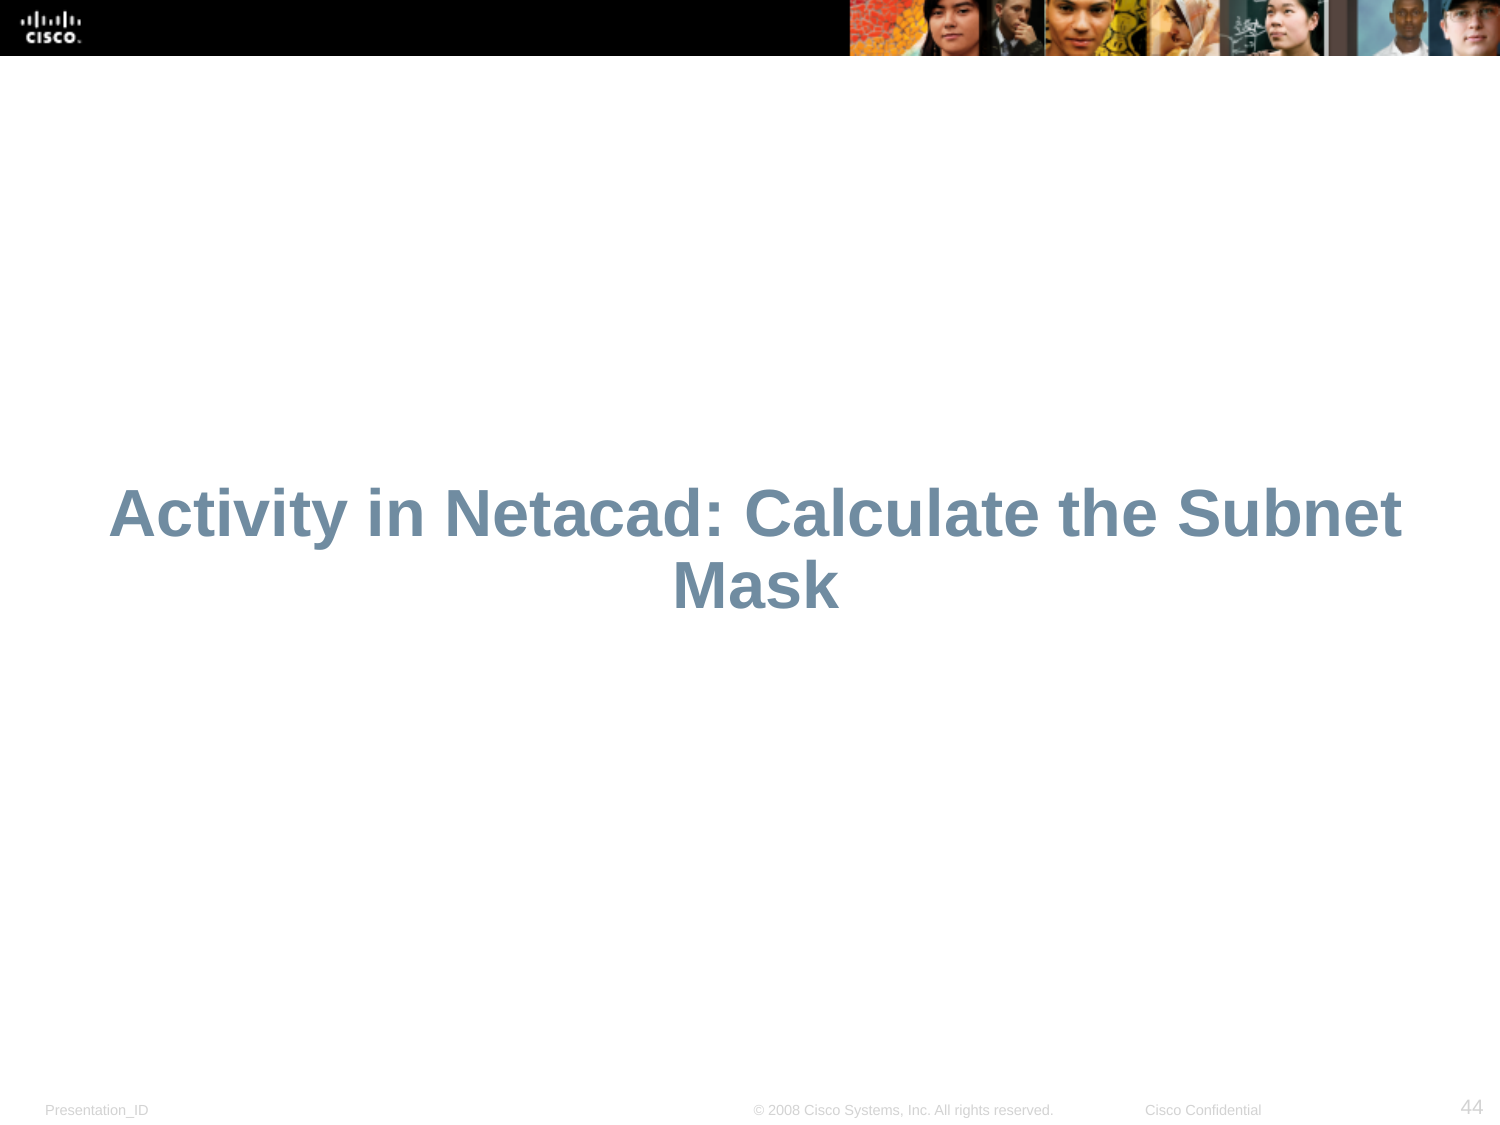

# Activity in Netacad: Calculate the Subnet Mask